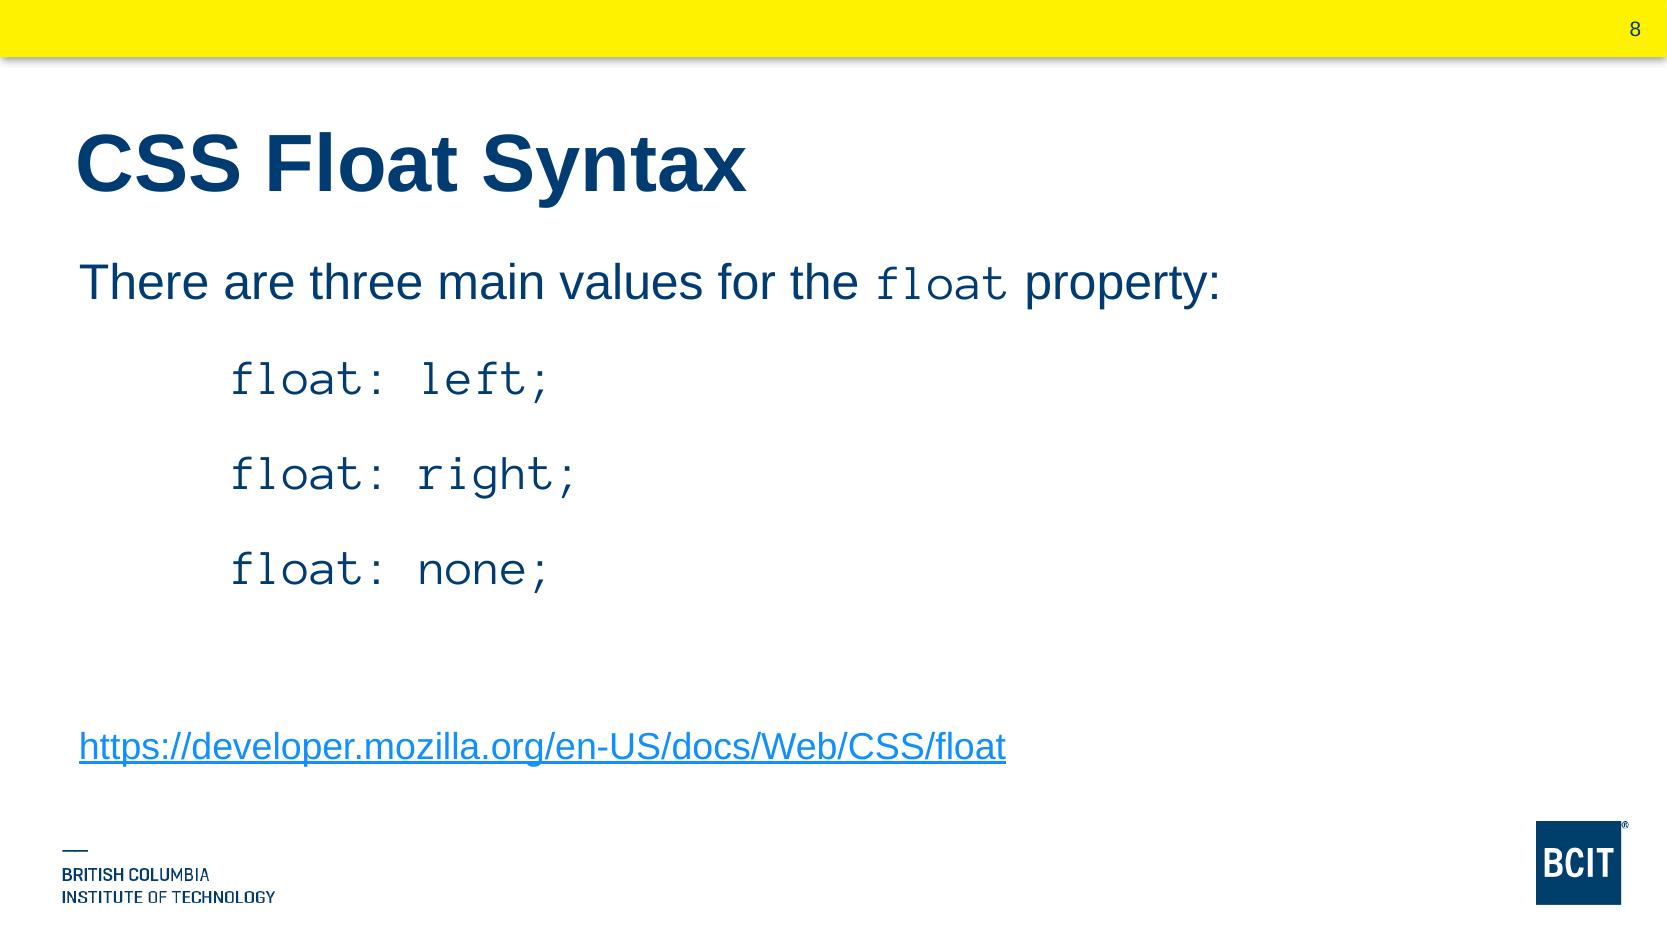

# CSS Float Syntax
There are three main values for the float property:
	float: left;
	float: right;
	float: none;

https://developer.mozilla.org/en-US/docs/Web/CSS/float